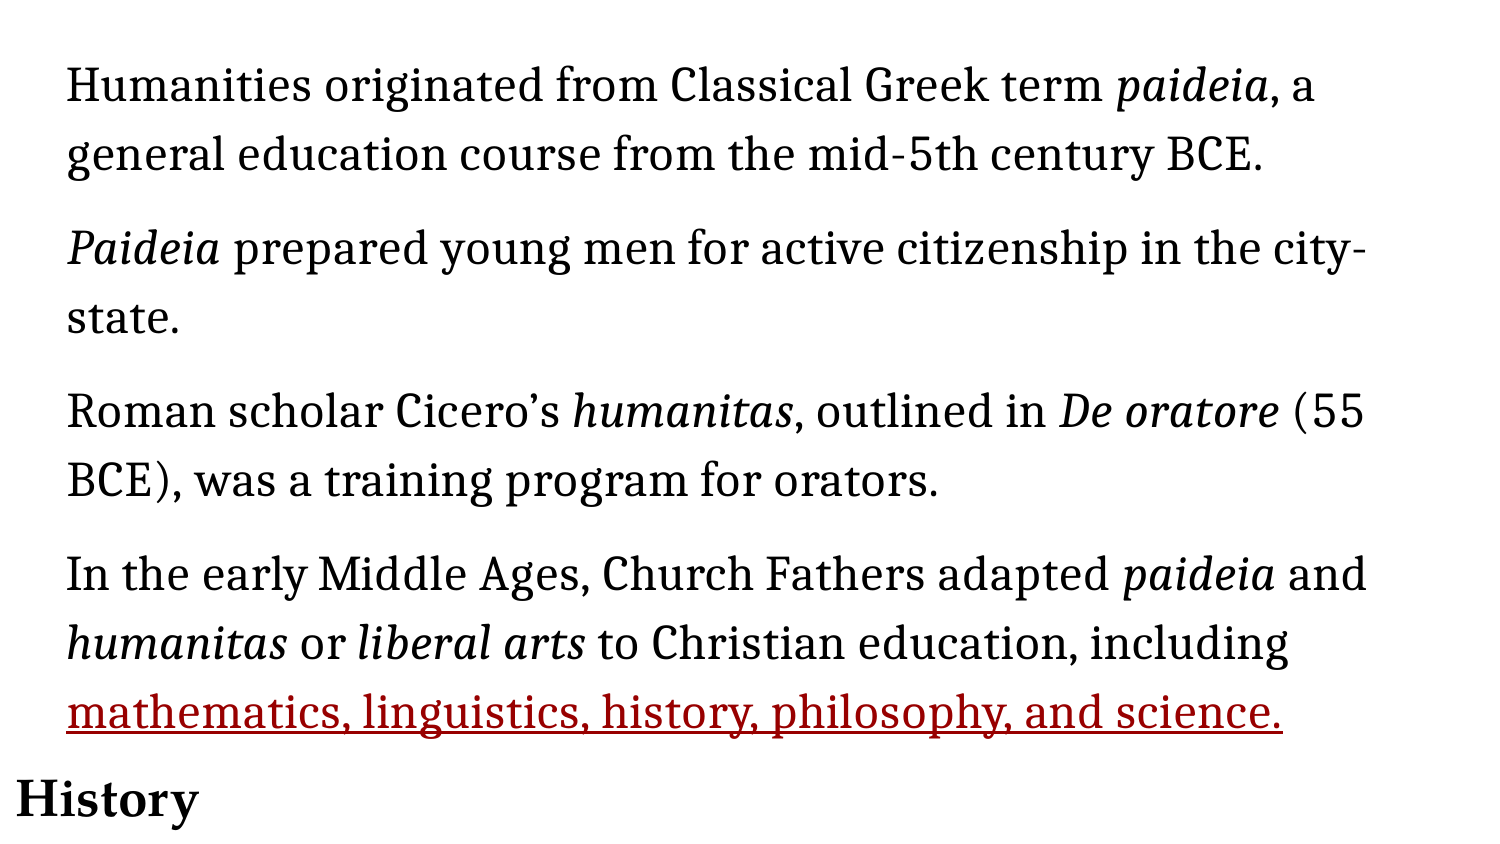

Humanities originated from Classical Greek term paideia, a general education course from the mid-5th century BCE.
Paideia prepared young men for active citizenship in the city-state.
Roman scholar Cicero’s humanitas, outlined in De oratore (55 BCE), was a training program for orators.
In the early Middle Ages, Church Fathers adapted paideia and humanitas or liberal arts to Christian education, including mathematics, linguistics, history, philosophy, and science.
# History